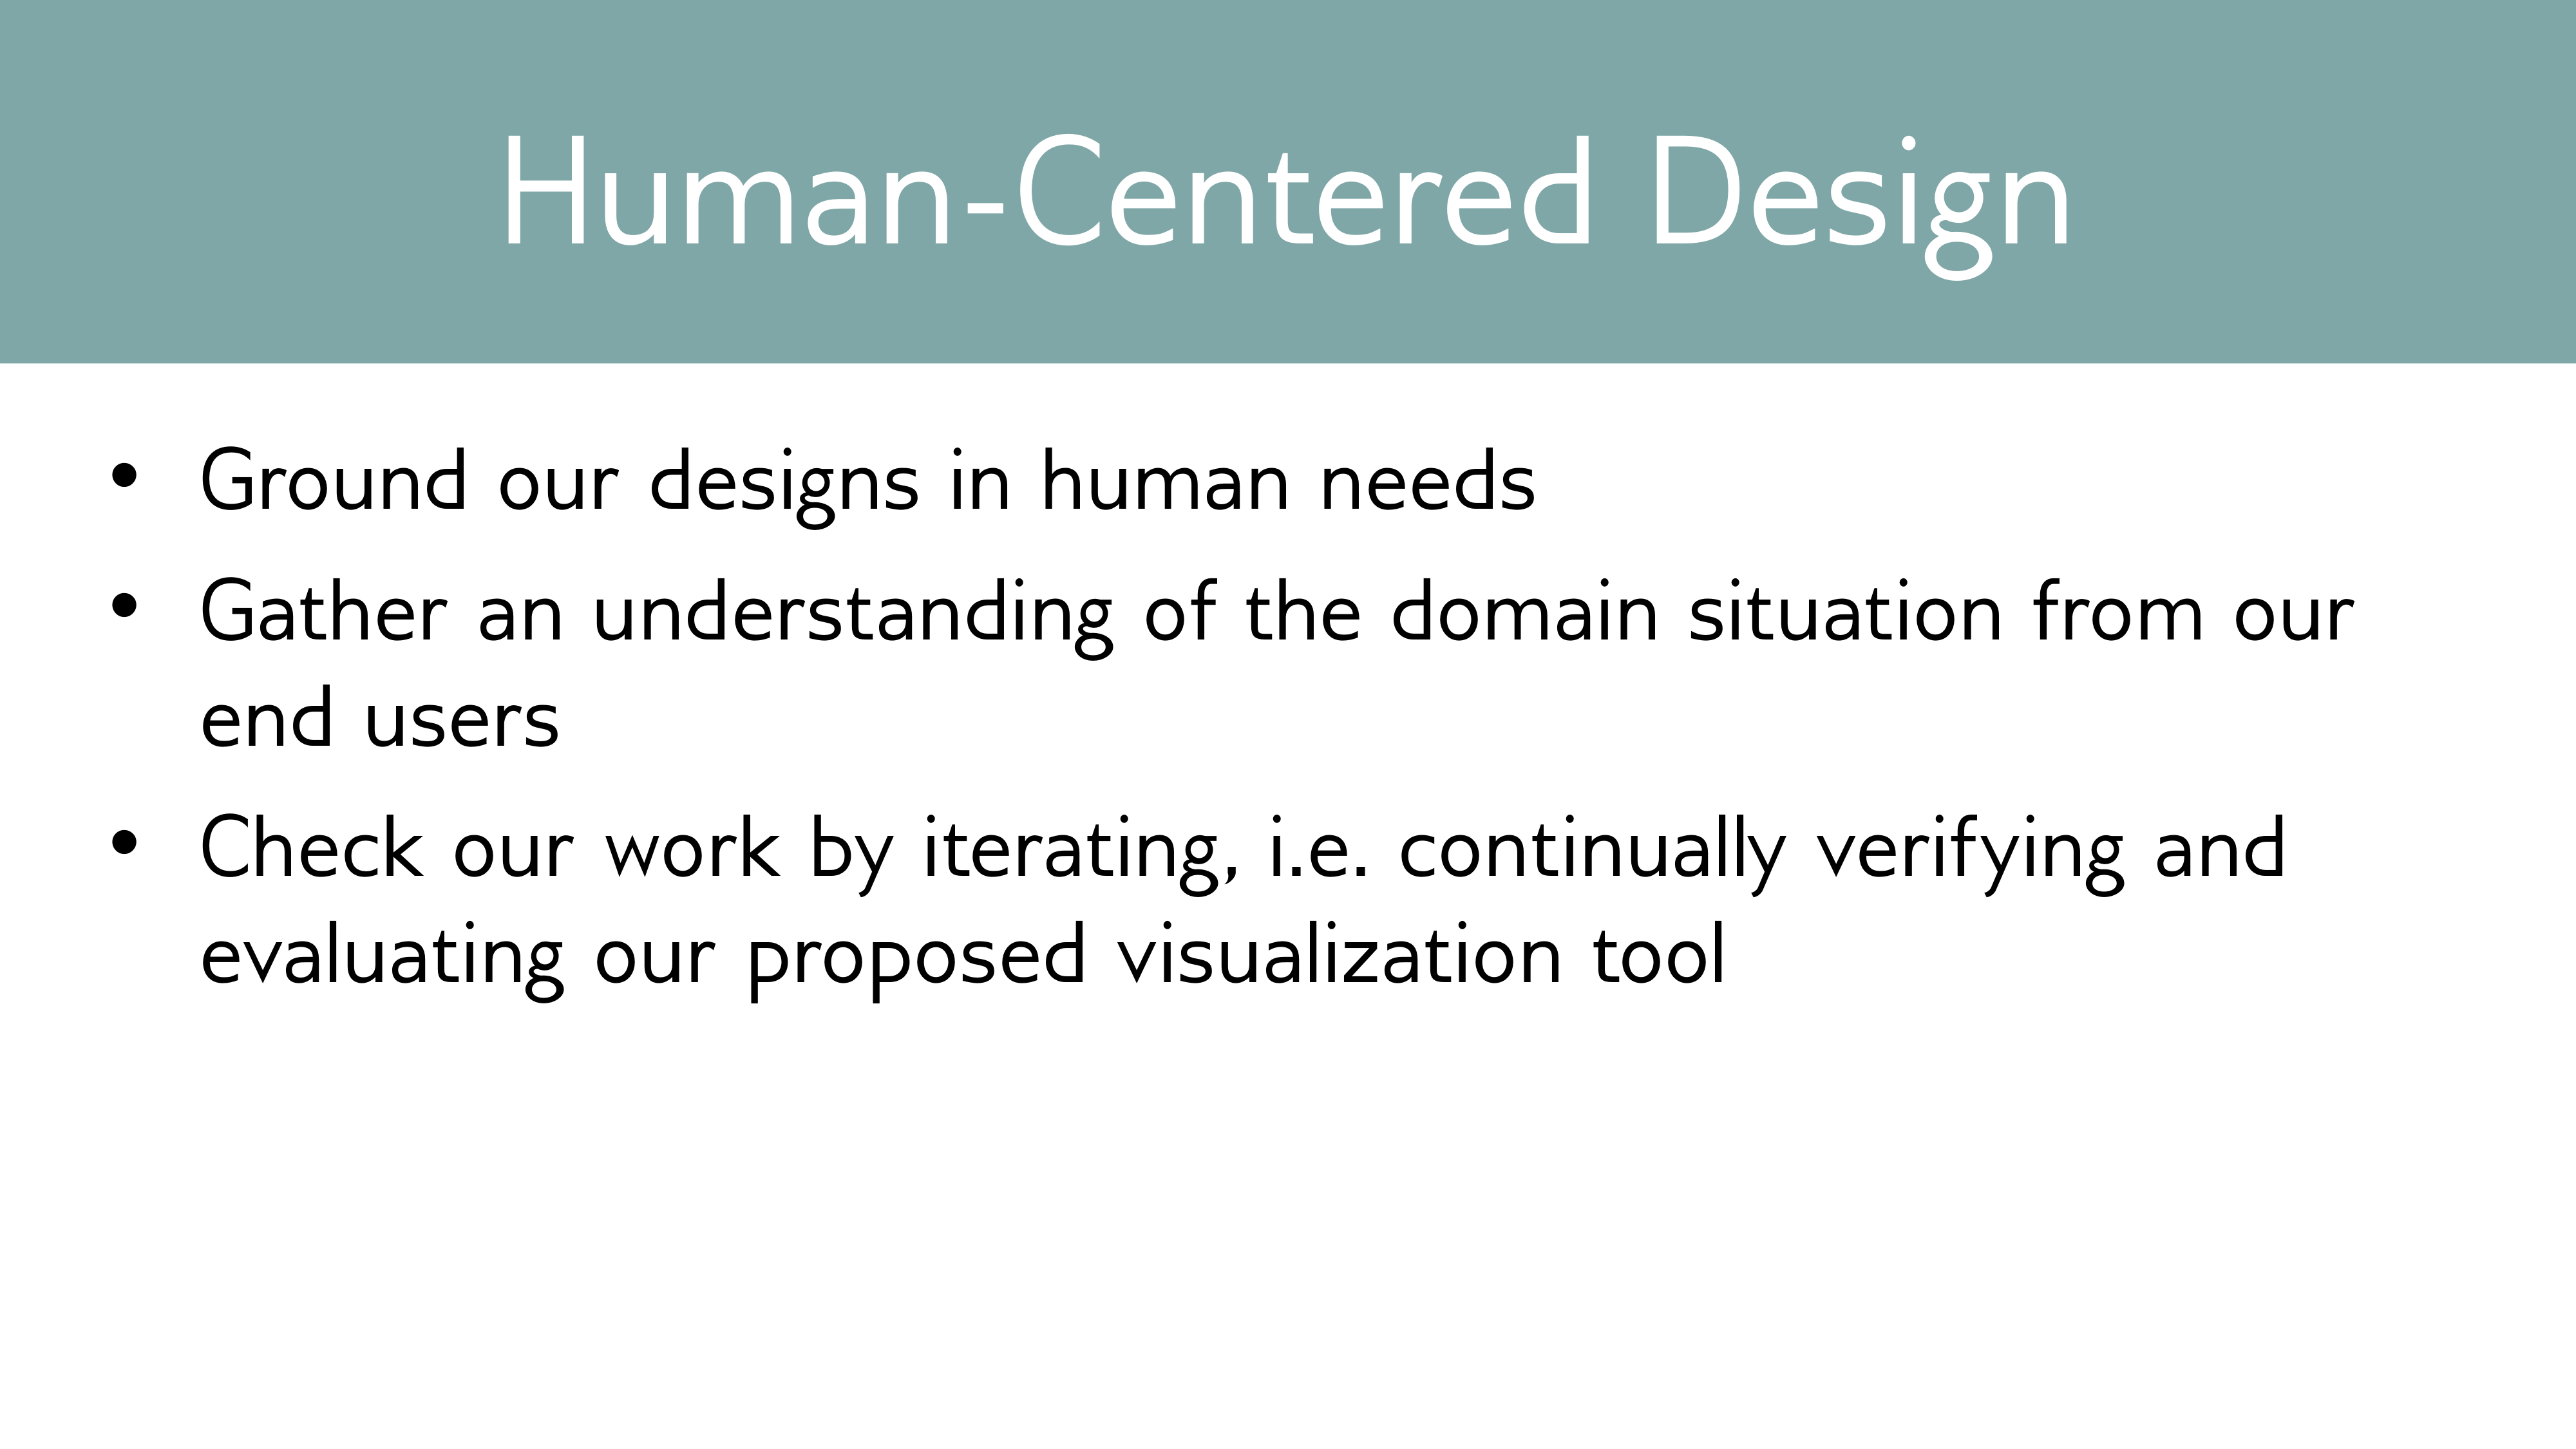

Human-Centered Design
Ground our designs in human needs
Gather an understanding of the domain situation from our end users
Check our work by iterating, i.e. continually verifying and evaluating our proposed visualization tool
Validation